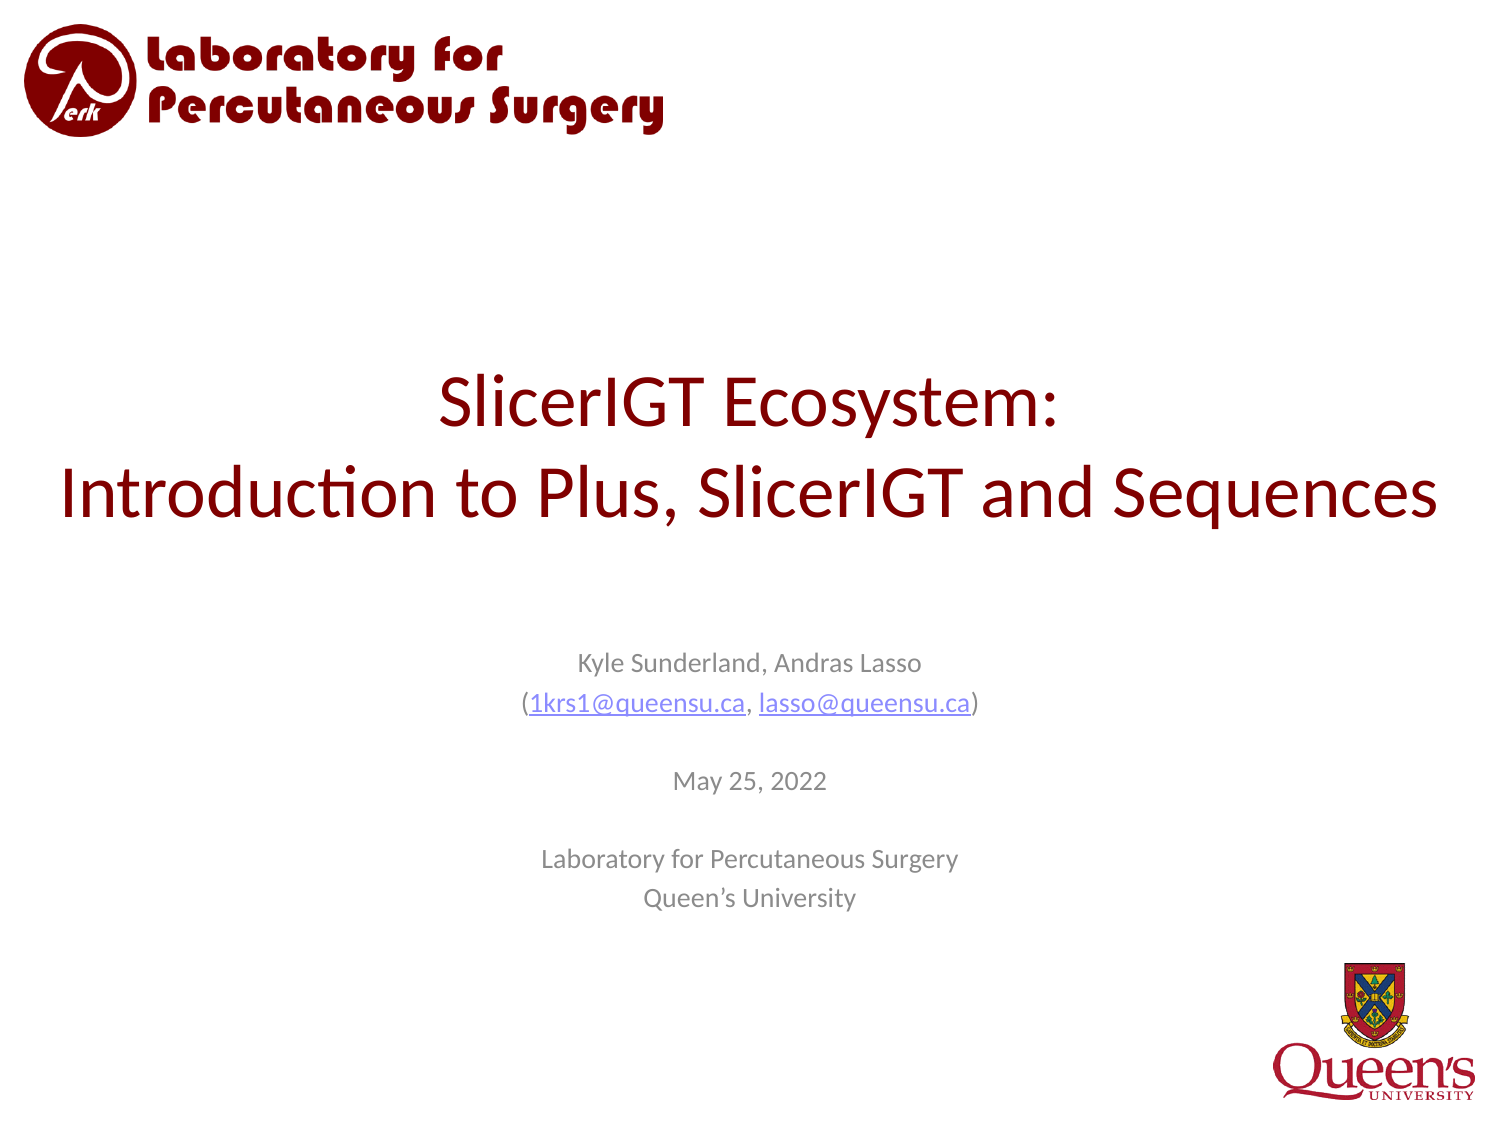

# SlicerIGT Ecosystem: Introduction to Plus, SlicerIGT and Sequences
Kyle Sunderland, Andras Lasso
(1krs1@queensu.ca, lasso@queensu.ca)

May 25, 2022

Laboratory for Percutaneous Surgery
Queen’s University